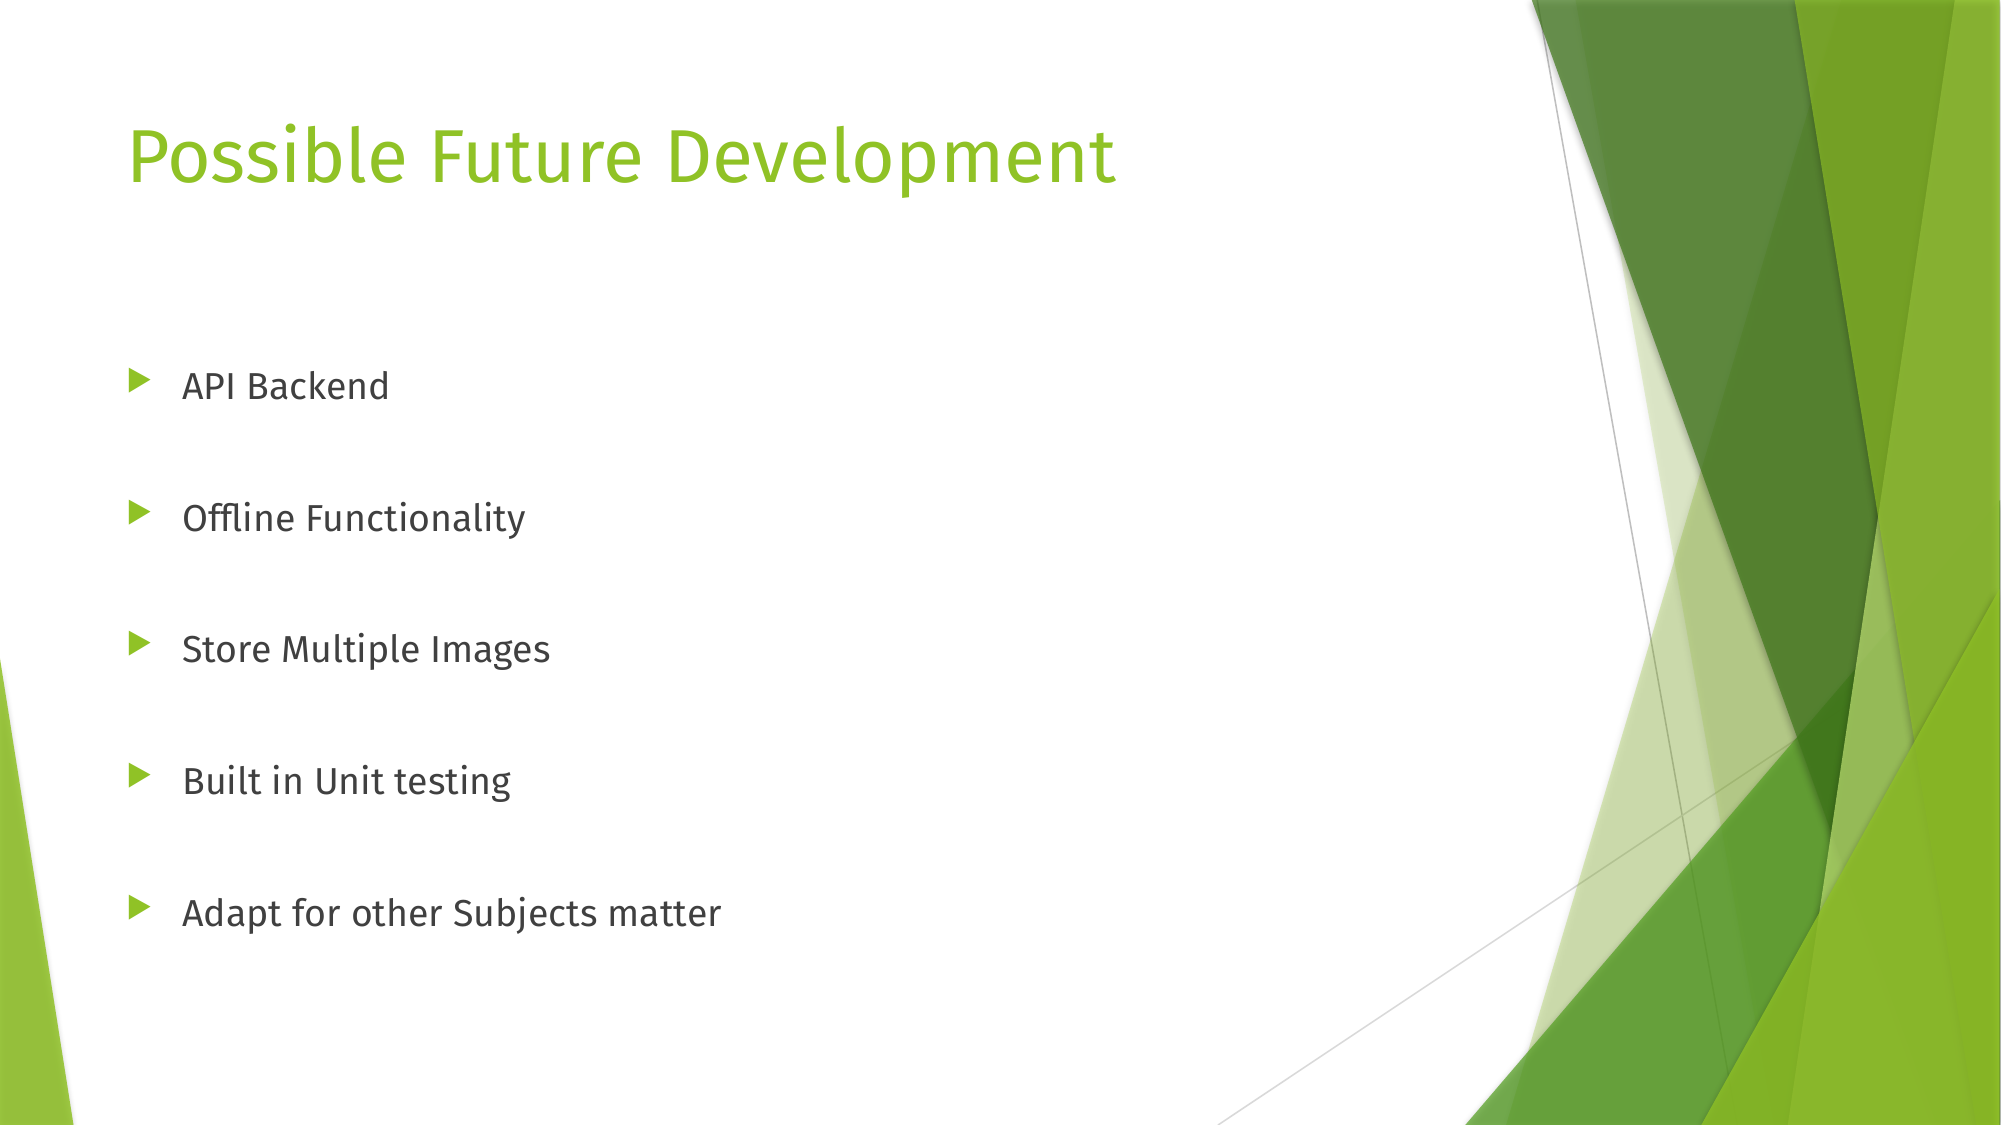

# Possible Future Development
API Backend

Offline Functionality

Store Multiple Images

Built in Unit testing

Adapt for other Subjects matter